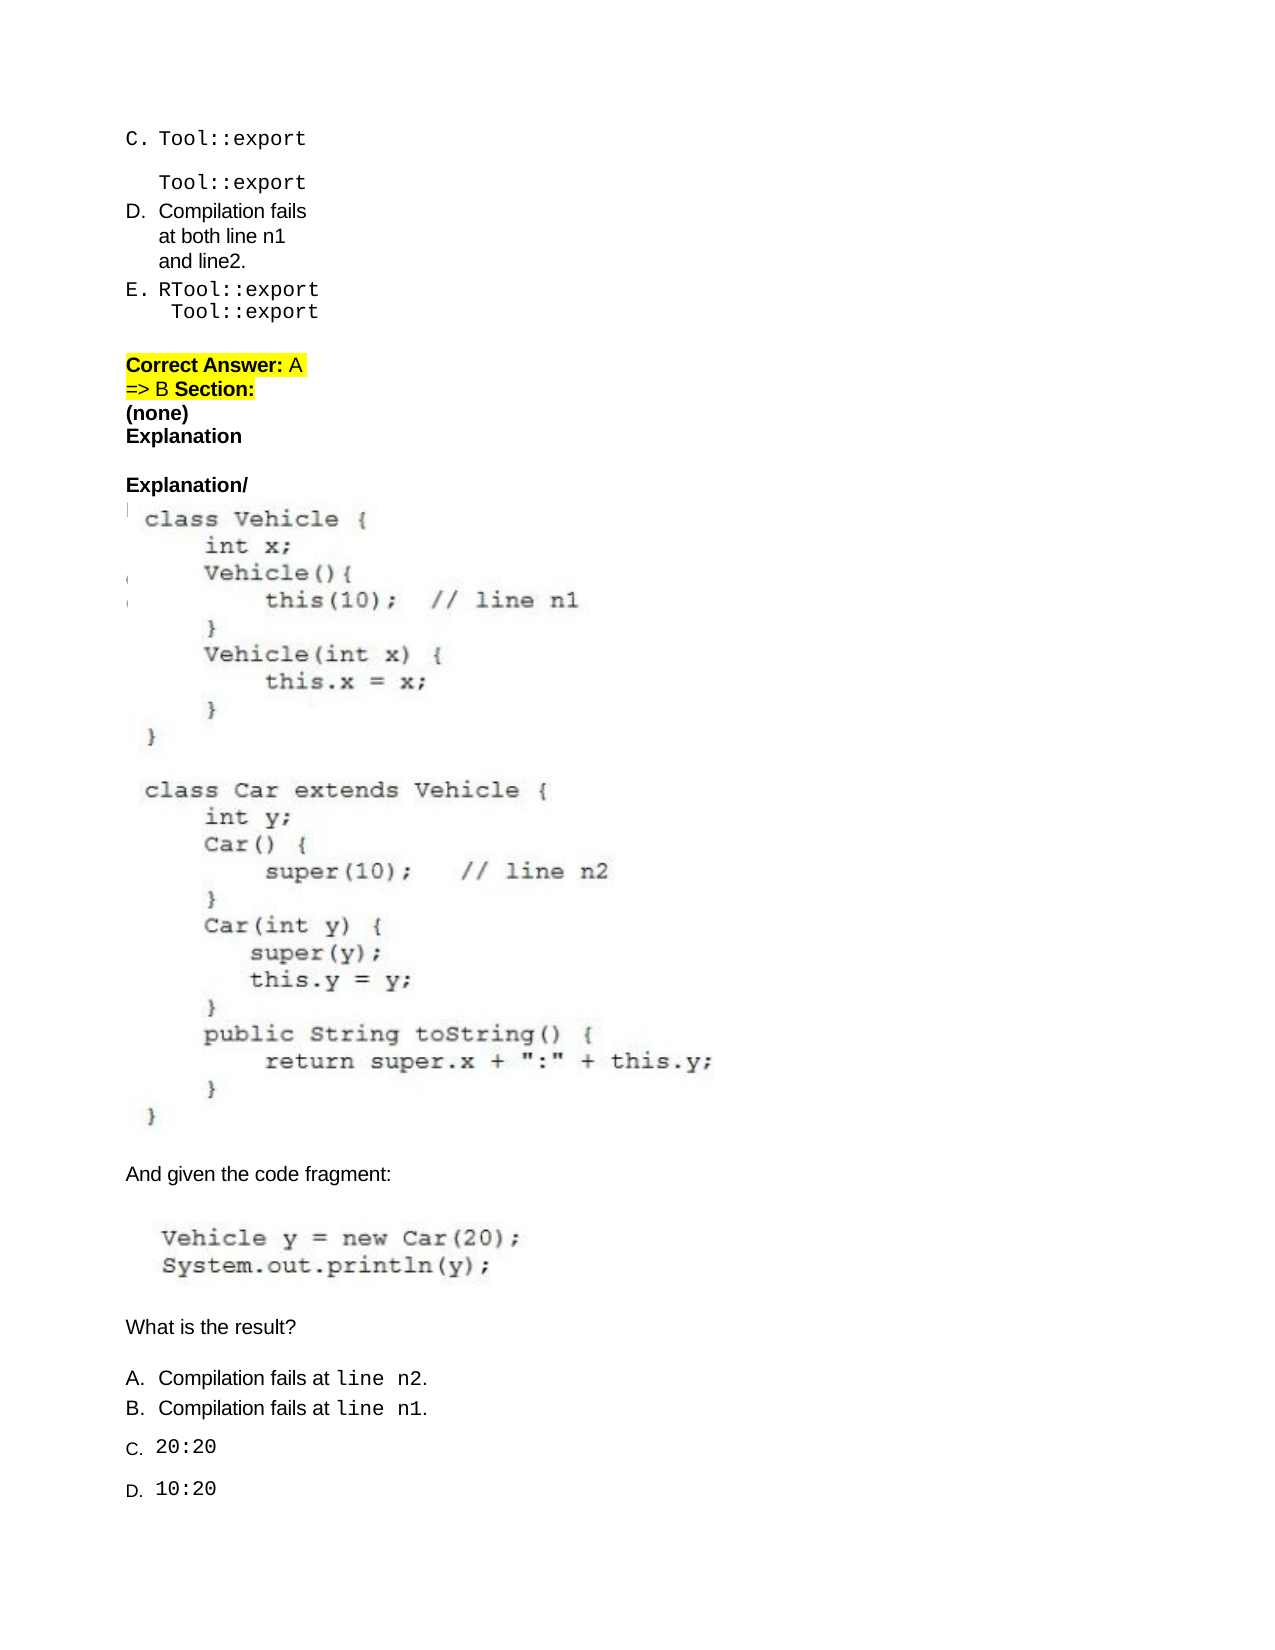

Tool::export  Tool::export
Compilation fails at both line n1 and line2.
RTool::export  Tool::export

Correct Answer: A  => B Section: (none)  Explanation

Explanation/Reference:

QUESTION 147
Given:

And given the code fragment:

What is the result?

Compilation fails at line n2.
Compilation fails at line n1.
C. 20:20
D. 10:20